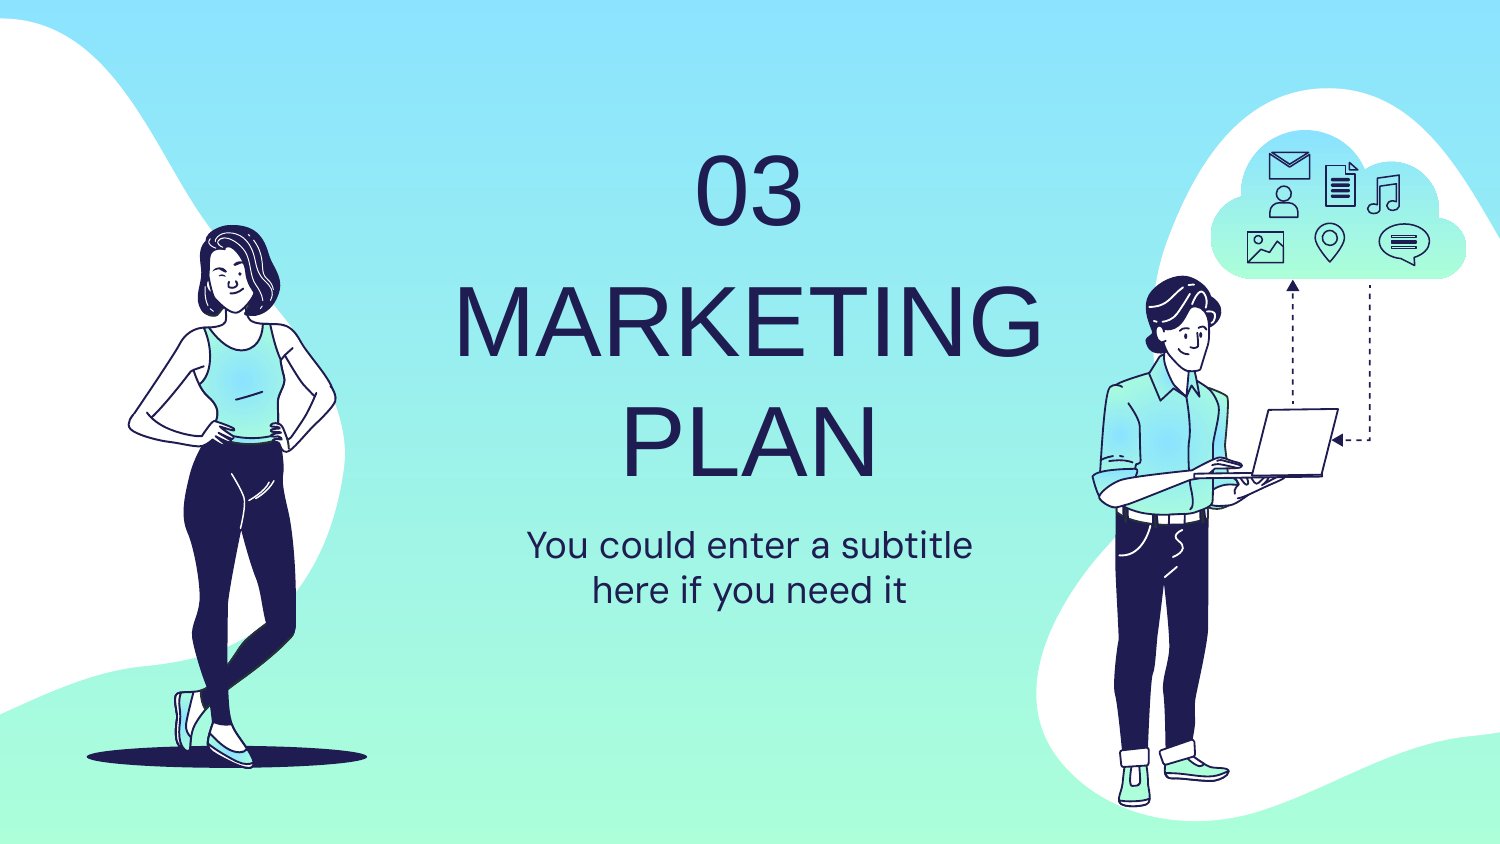

03

# MARKETING PLAN
You could enter a subtitle here if you need it